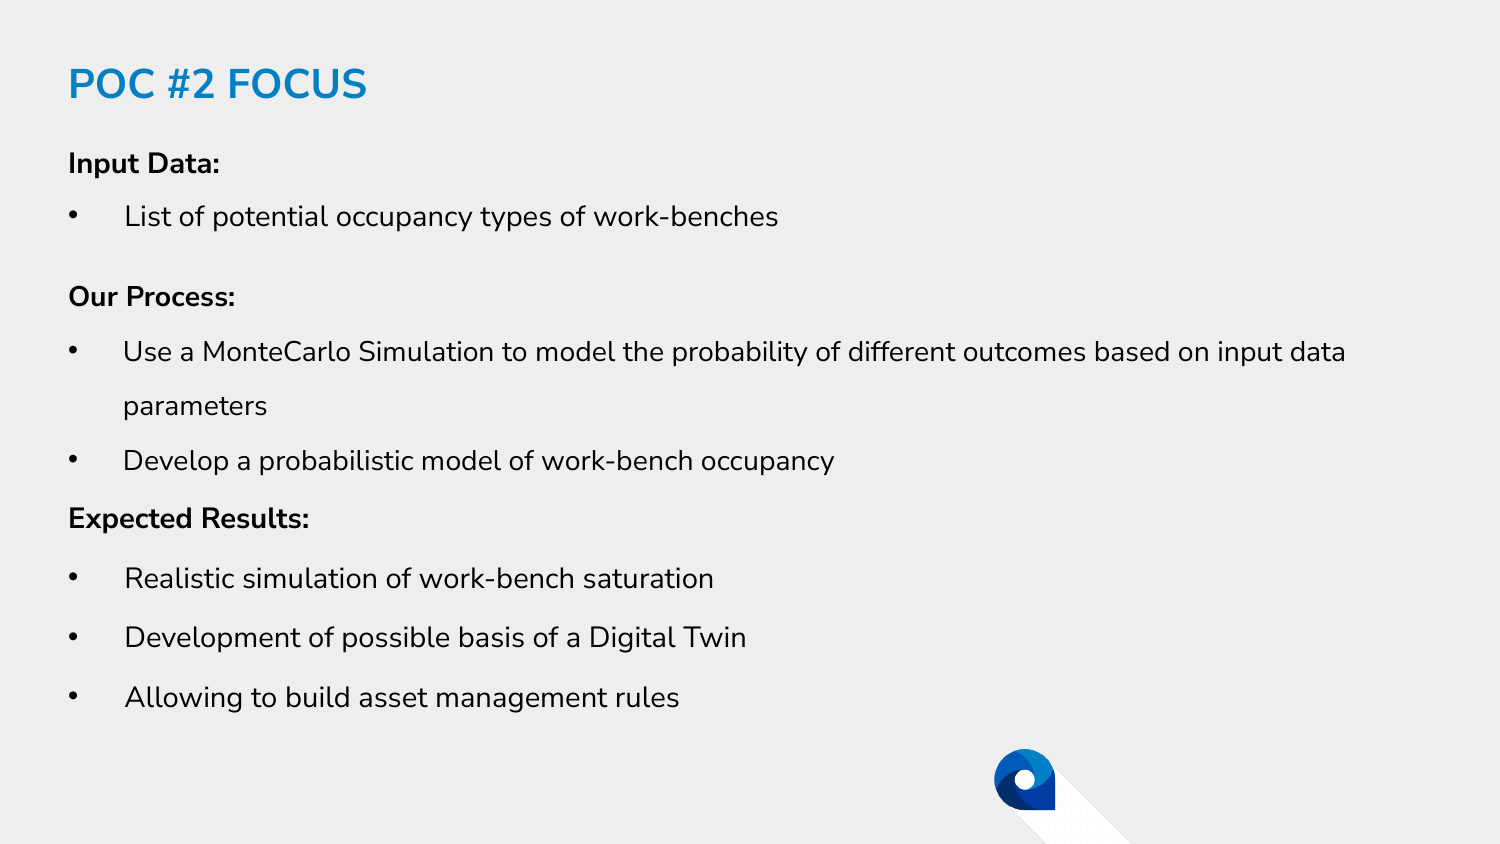

# POC #2 focus
Input Data:
List of potential occupancy types of work-benches
Our Process:
Use a MonteCarlo Simulation to model the probability of different outcomes based on input data parameters
Develop a probabilistic model of work-bench occupancy

Expected Results:
Realistic simulation of work-bench saturation
Development of possible basis of a Digital Twin
Allowing to build asset management rules